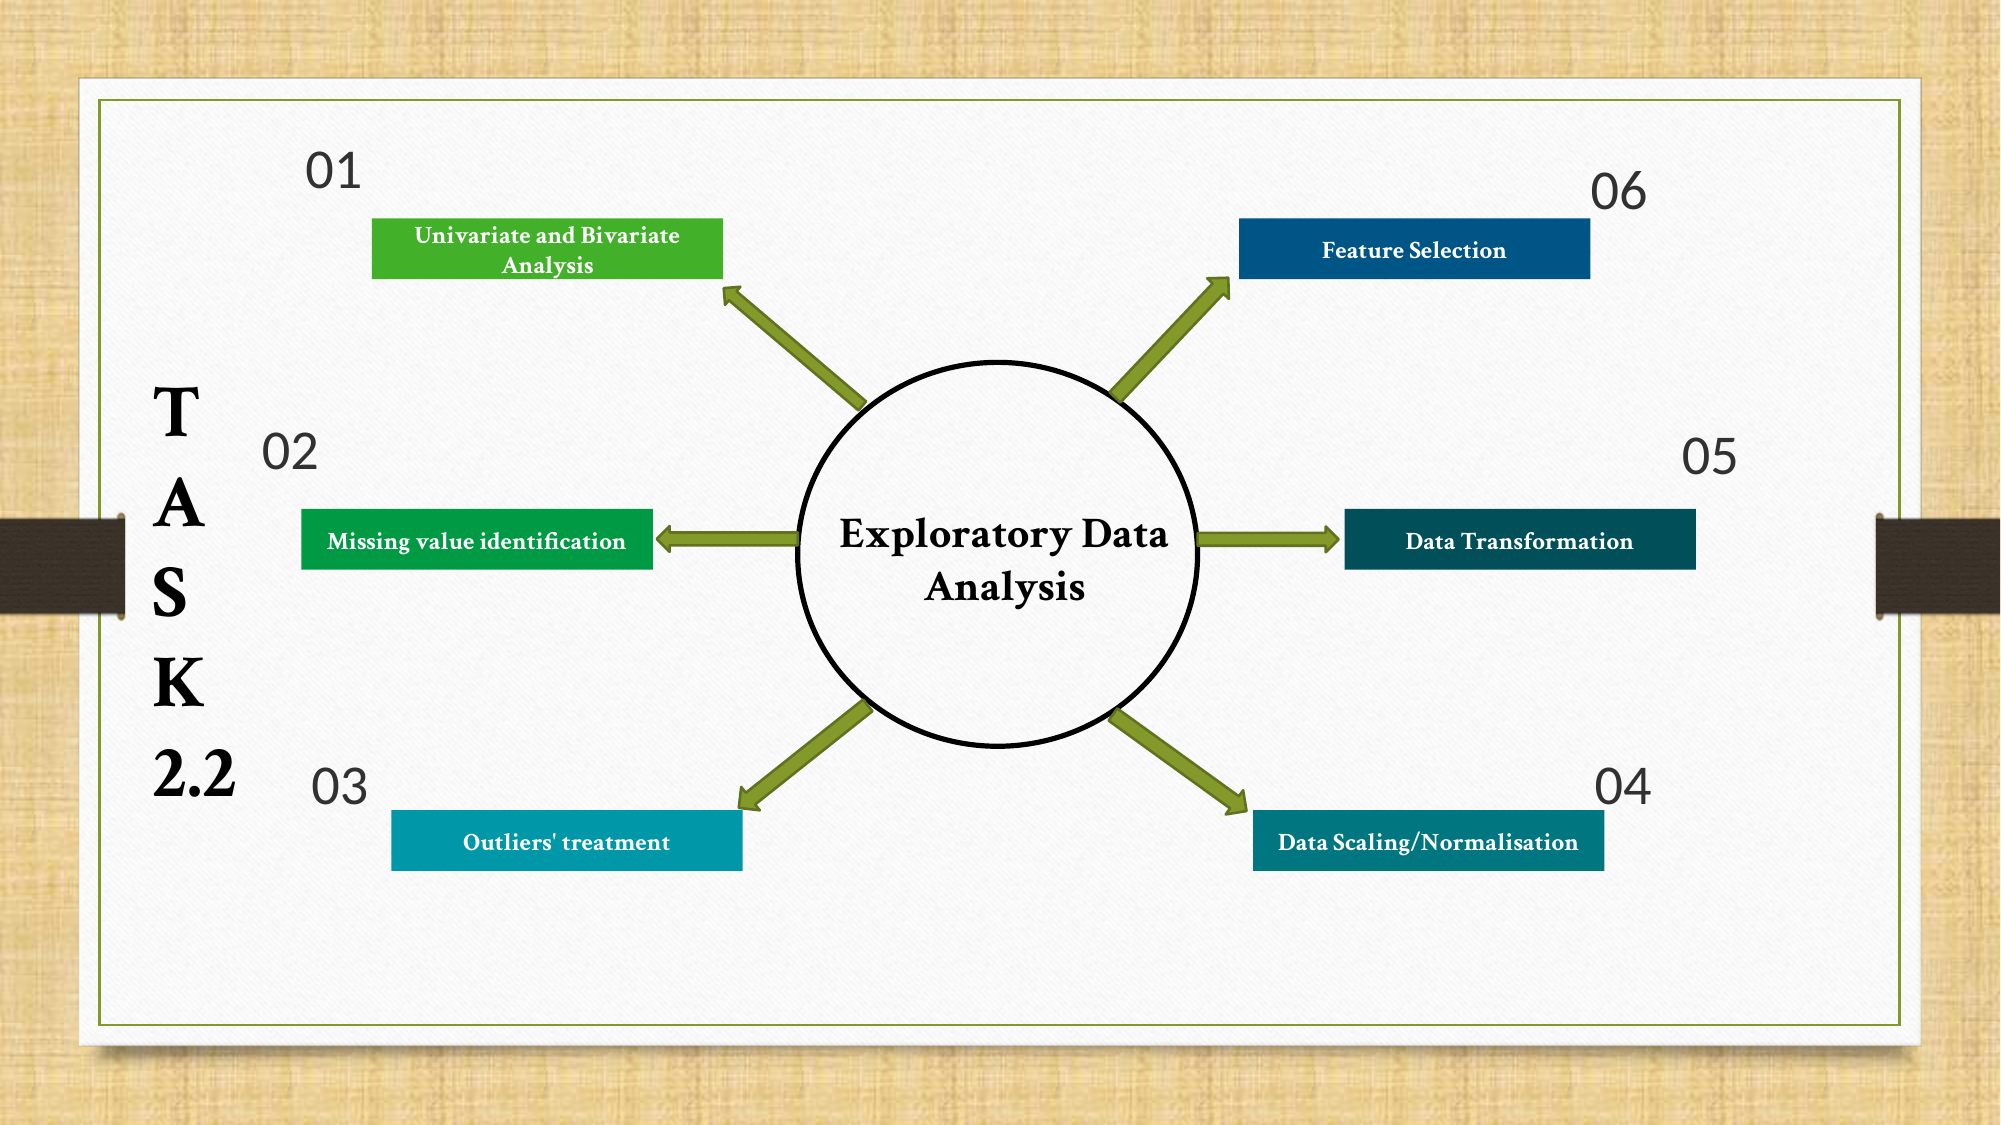

01
06

02
05
Exploratory Data Analysis

04
03
Univariate and Bivariate Analysis
Feature Selection

T
A
S
K
2.2
Missing value identification
Data Transformation

Outliers' treatment
Data Scaling/Normalisation